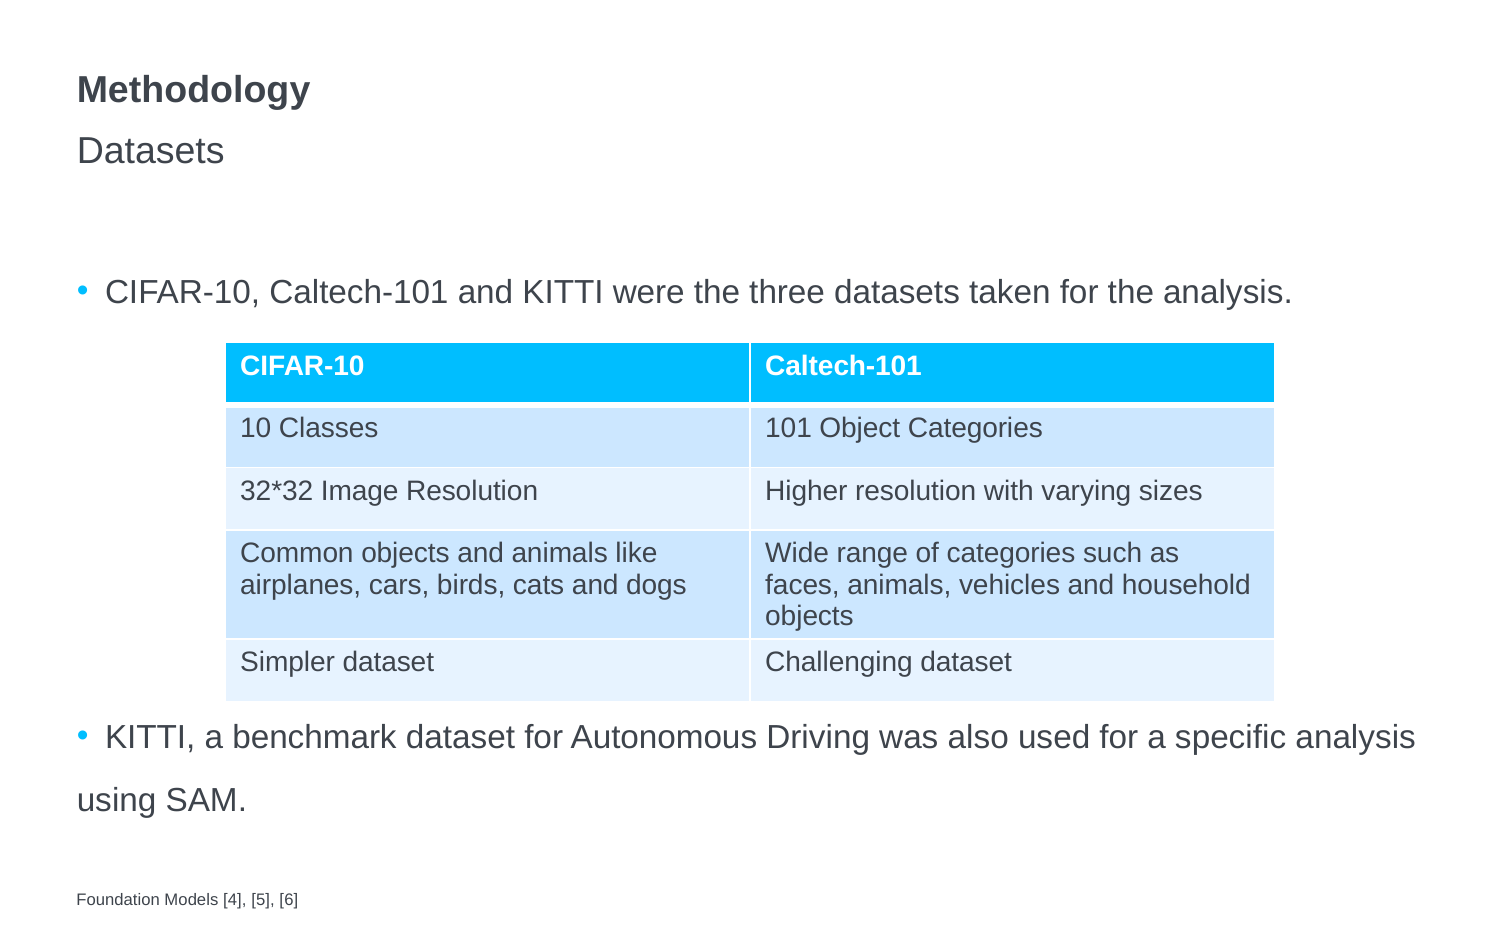

# Methodology
Datasets
CIFAR-10, Caltech-101 and KITTI were the three datasets taken for the analysis.

KITTI, a benchmark dataset for Autonomous Driving was also used for a specific analysis
using SAM.

| CIFAR-10 | Caltech-101 |
| --- | --- |
| 10 Classes | 101 Object Categories |
| 32\*32 Image Resolution | Higher resolution with varying sizes |
| Common objects and animals like airplanes, cars, birds, cats and dogs | Wide range of categories such as faces, animals, vehicles and household objects |
| Simpler dataset | Challenging dataset |
Foundation Models [4], [5], [6]

6